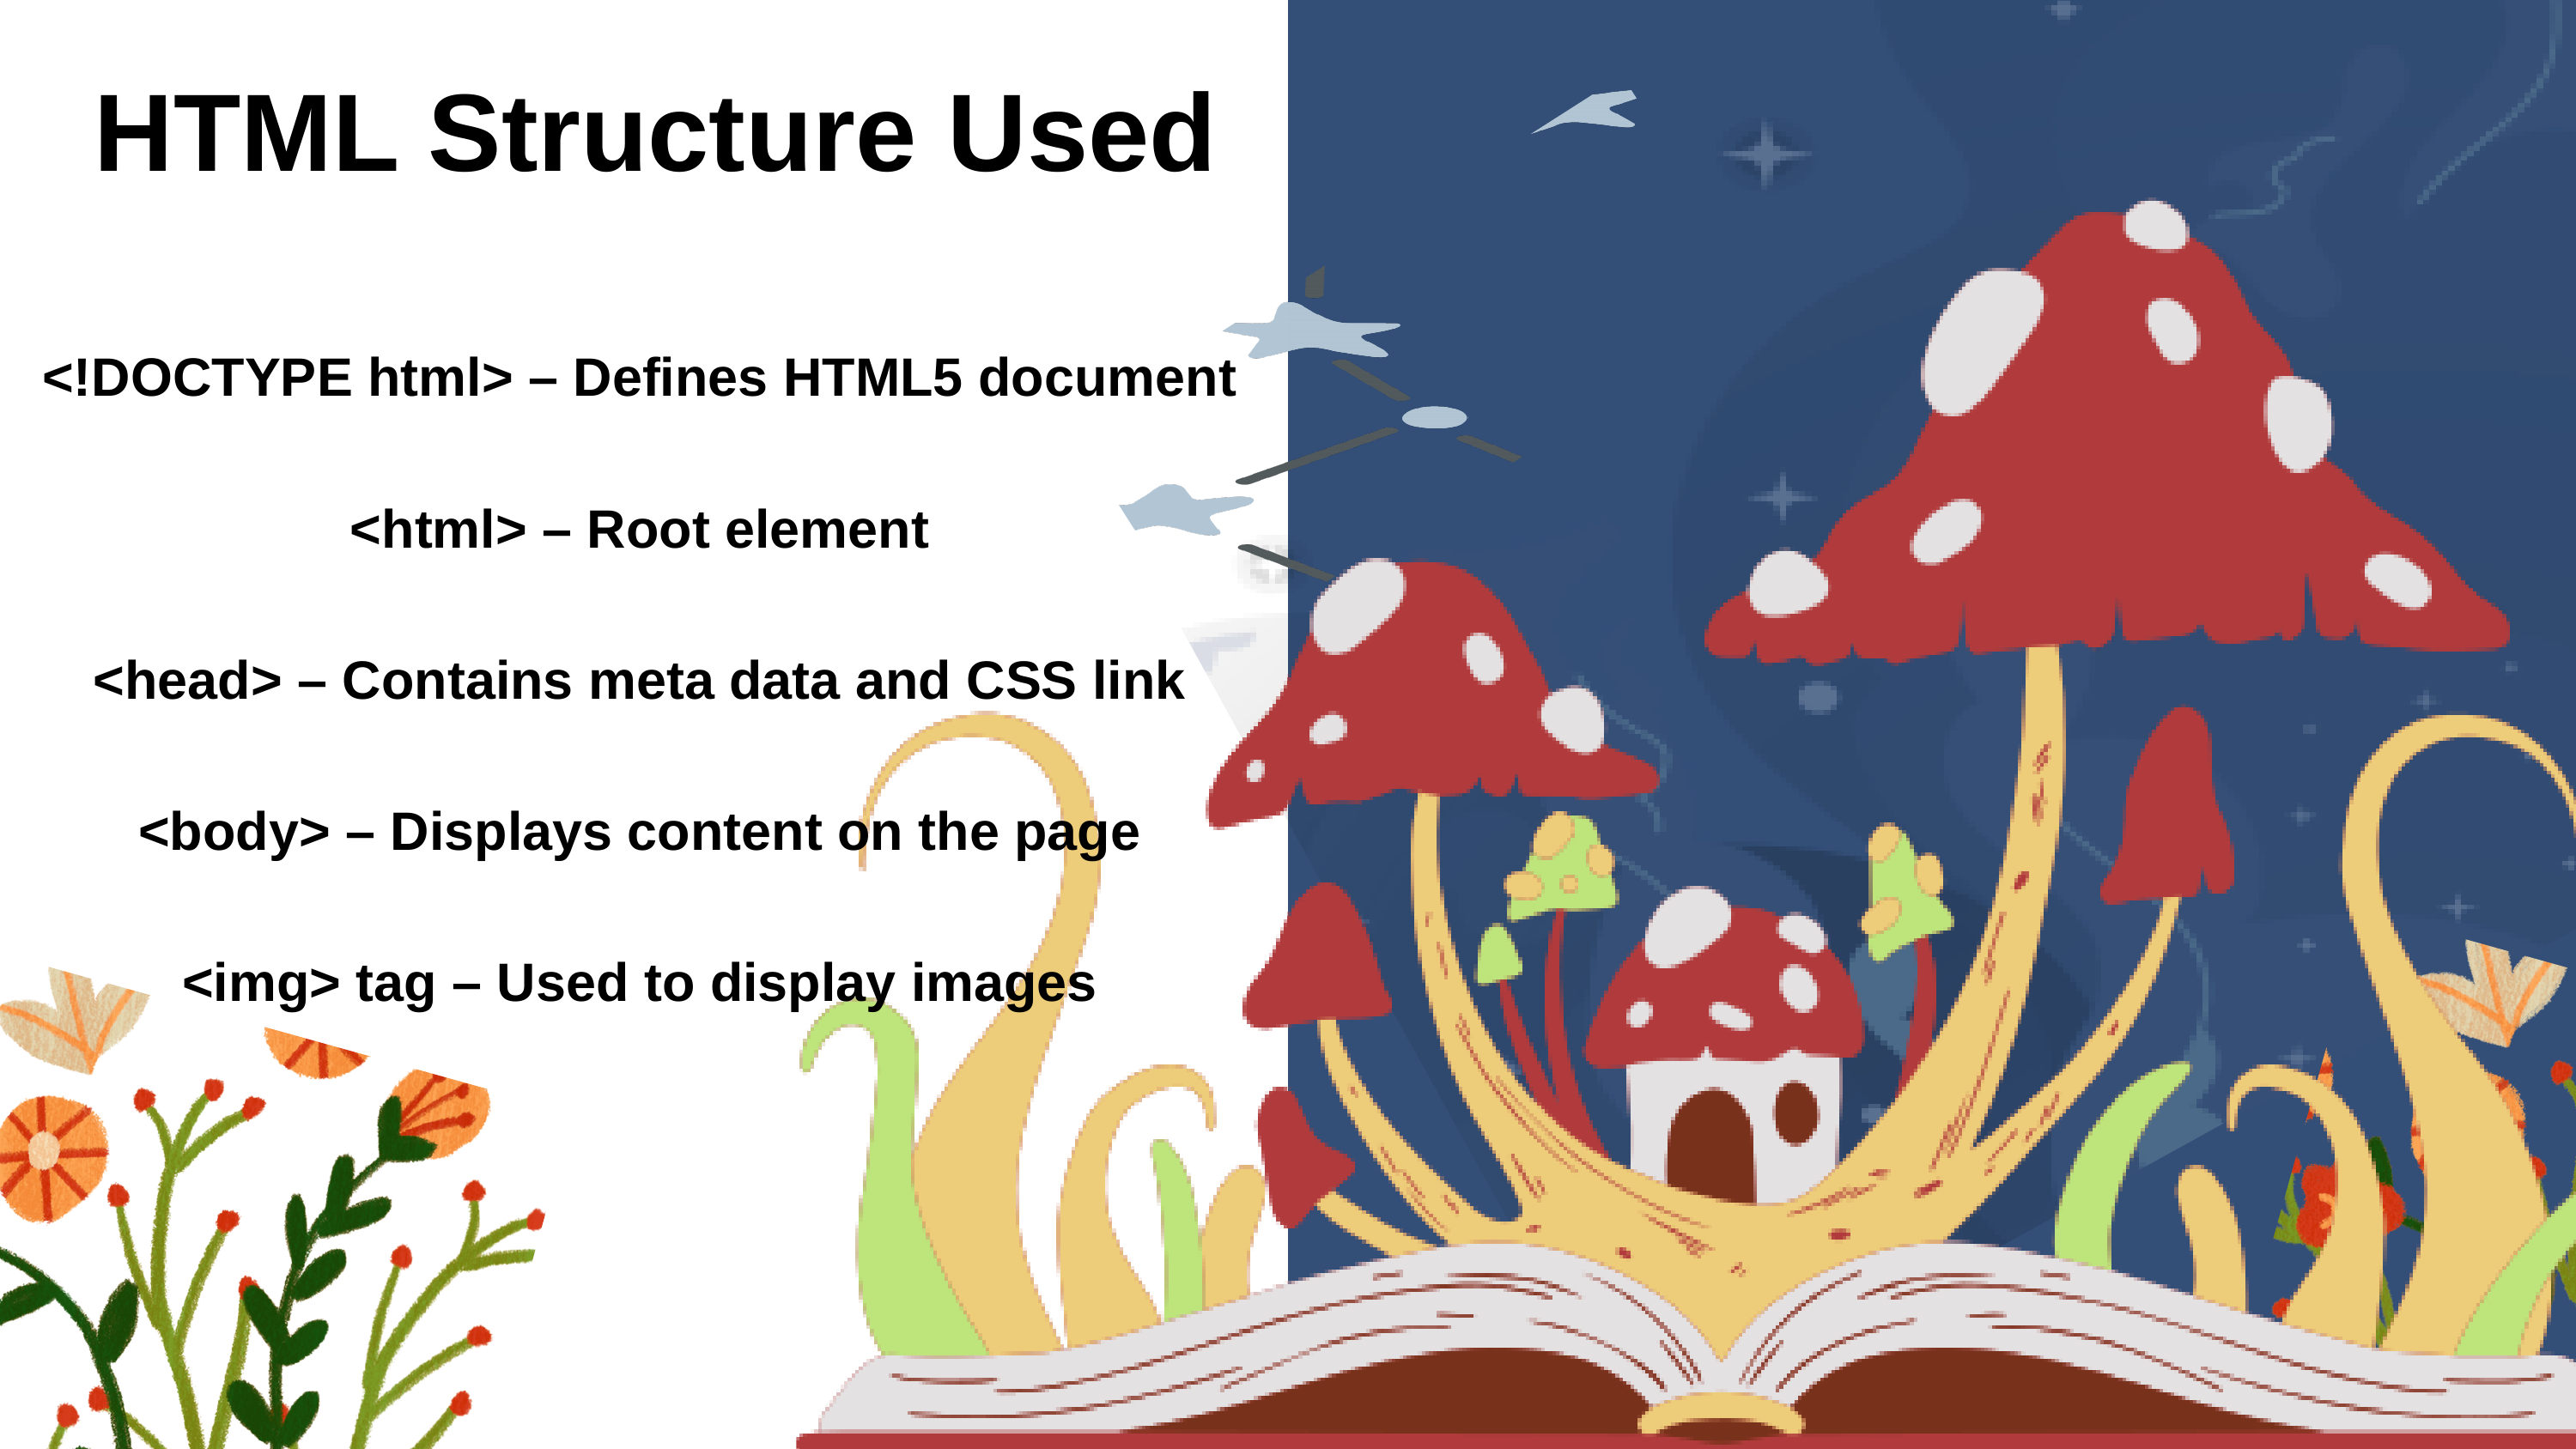

HTML Structure Used

<!DOCTYPE html> – Defines HTML5 document

<html> – Root element

<head> – Contains meta data and CSS link

<body> – Displays content on the page

<img> tag – Used to display images